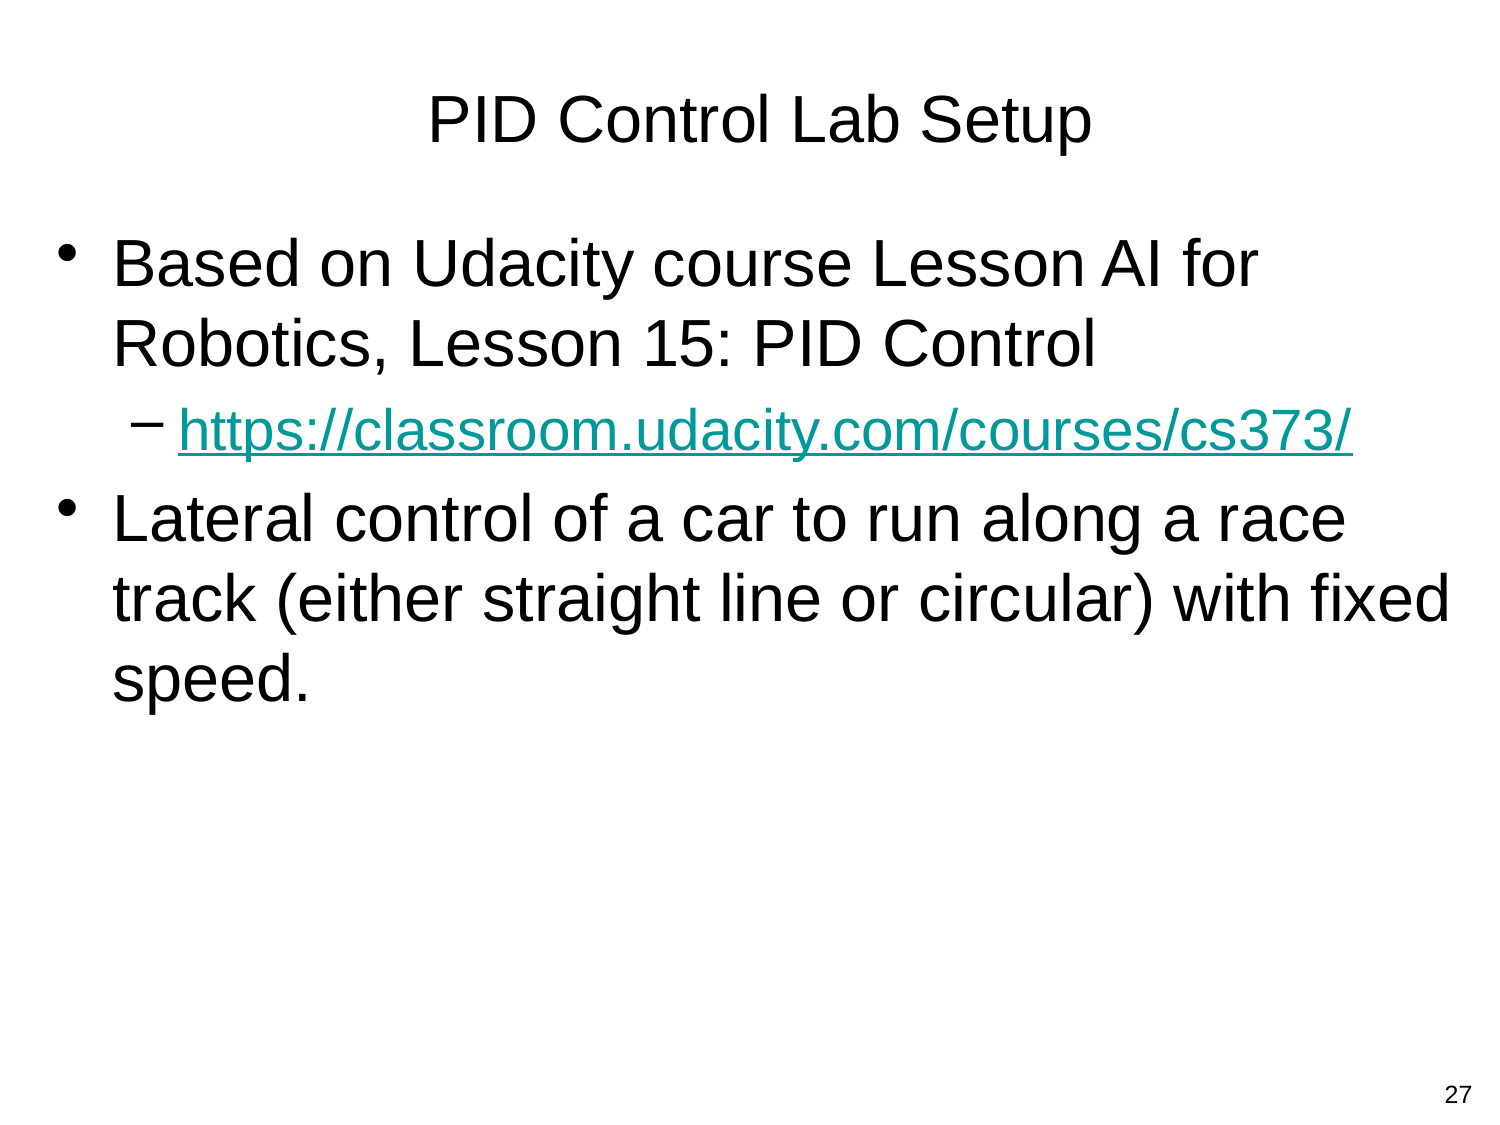

# PID Control Lab Setup
Based on Udacity course Lesson AI for Robotics, Lesson 15: PID Control
https://classroom.udacity.com/courses/cs373/
Lateral control of a car to run along a race track (either straight line or circular) with fixed speed.
27